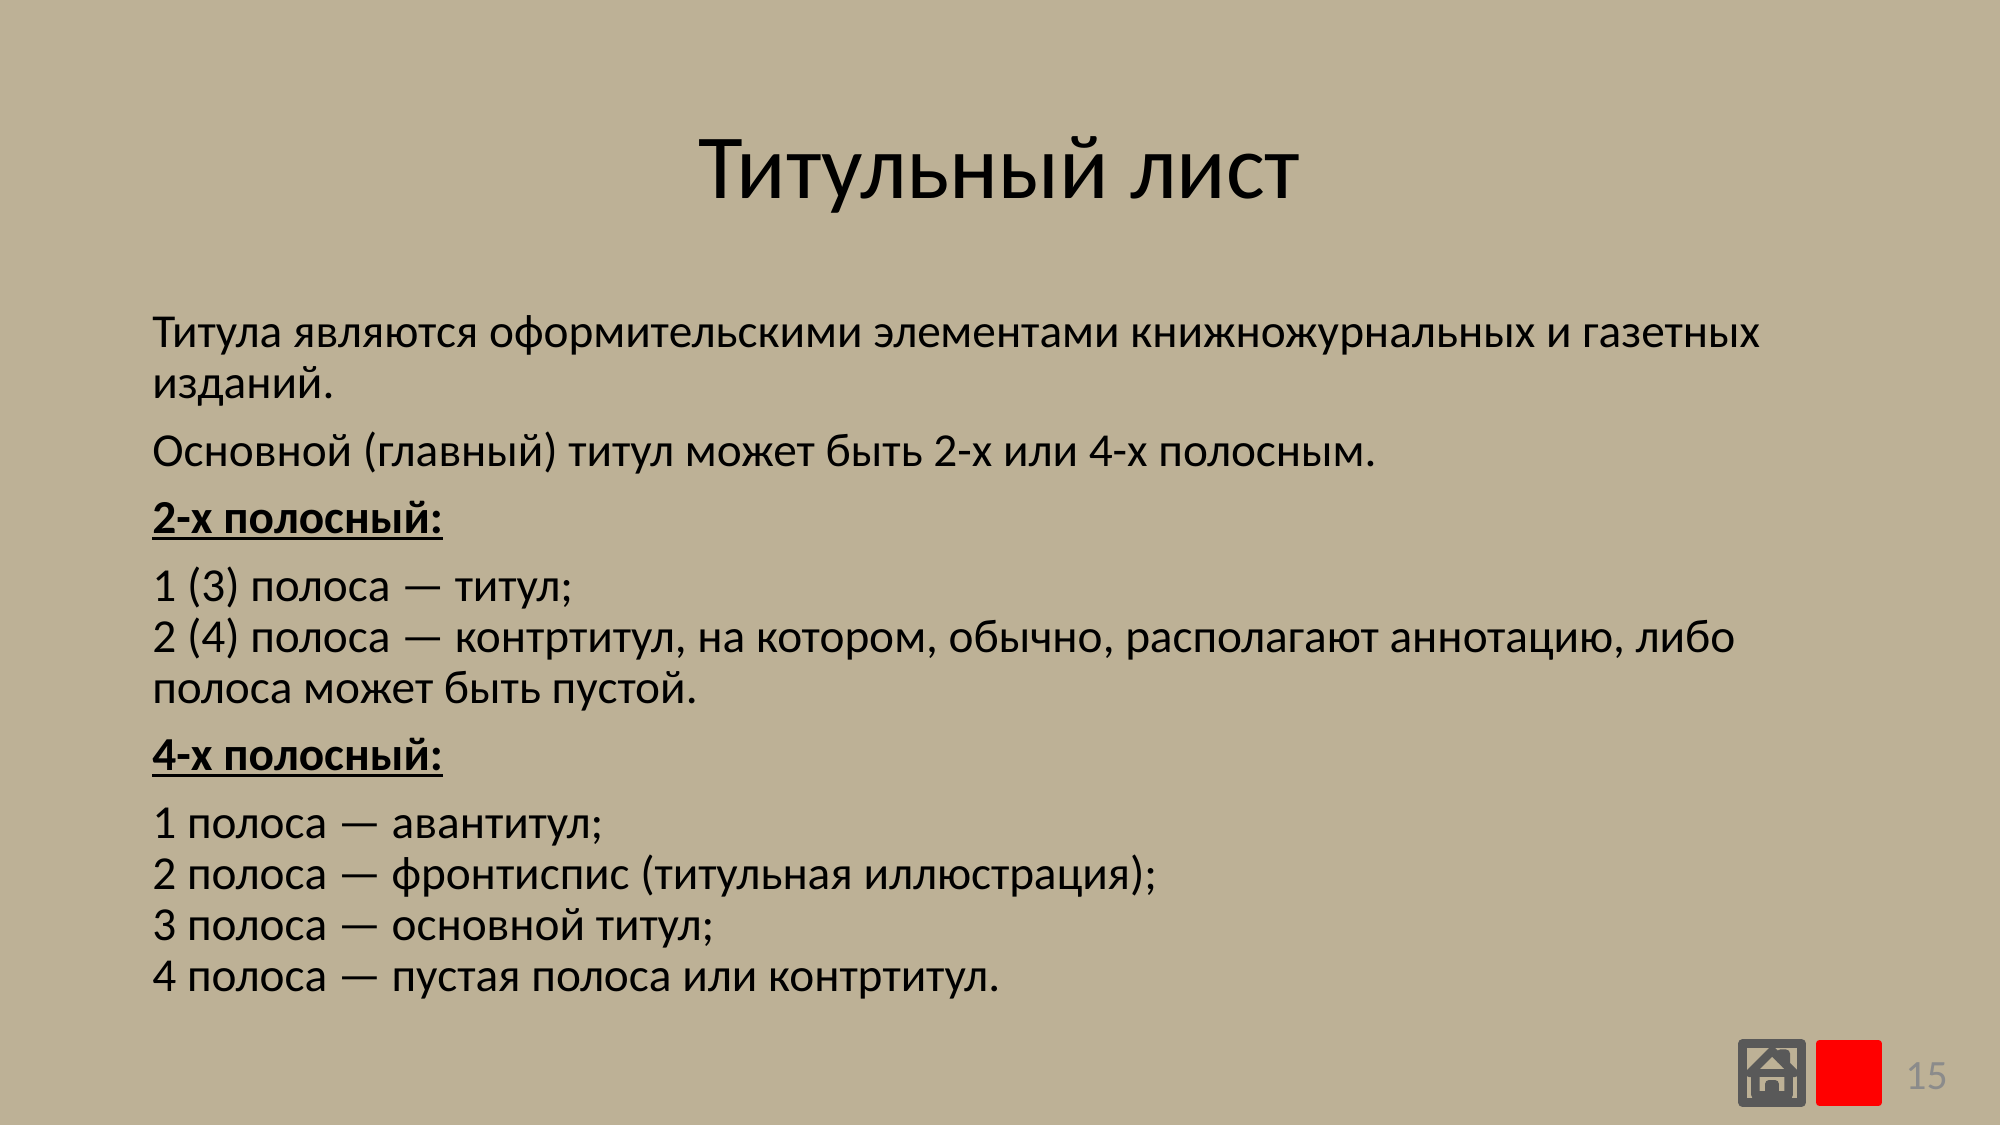

# Титульный лист
Титула являются оформительскими элементами книжножурнальных и газетных изданий.
Основной (главный) титул может быть 2-х или 4-х полосным.
2-х полосный:
1 (3) полоса — титул;
2 (4) полоса — контртитул, на котором, обычно, располагают аннотацию, либо полоса может быть пустой.
4-х полосный:
1 полоса — авантитул;
2 полоса — фронтиспис (титульная иллюстрация);
3 полоса — основной титул;
4 полоса — пустая полоса или контртитул.
15